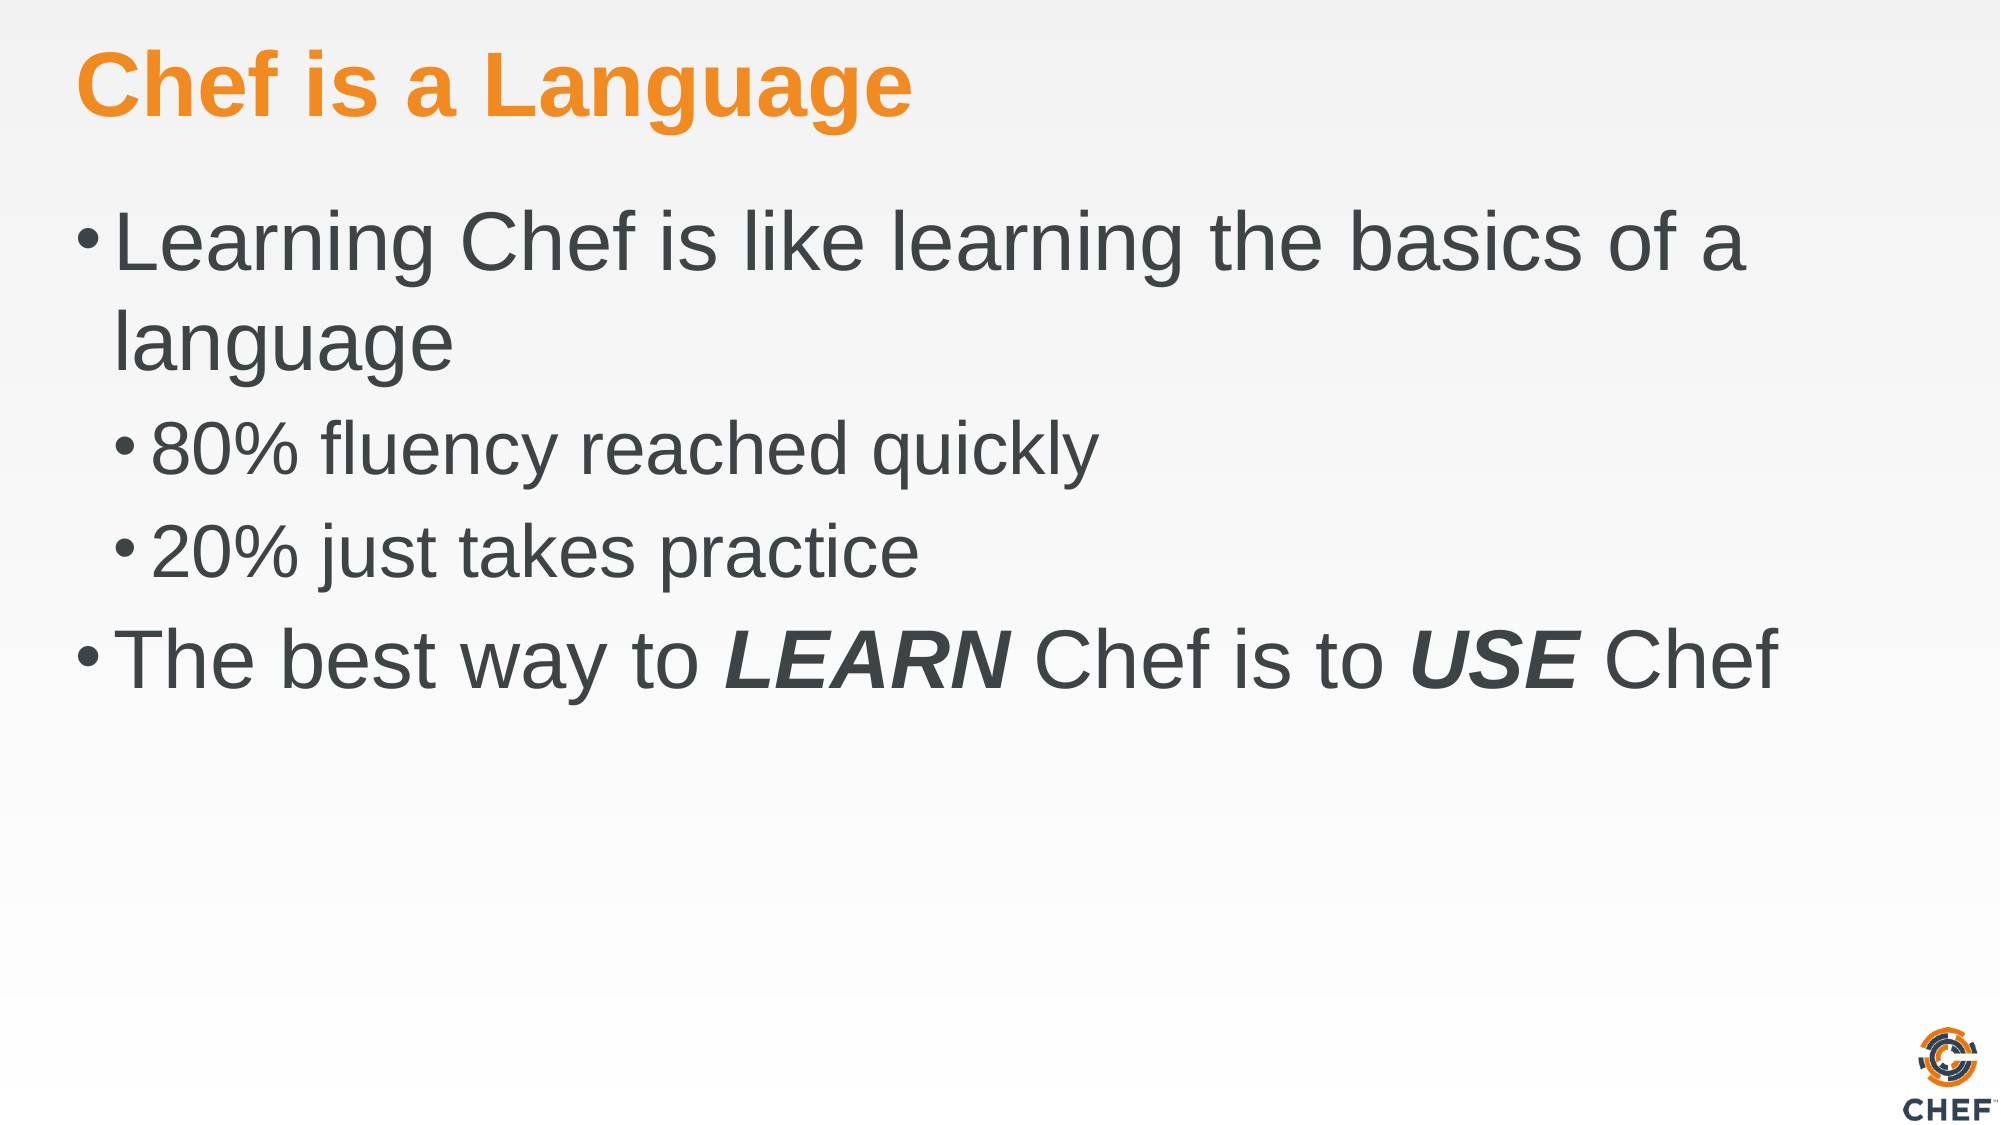

# Chef is a Language
Learning Chef is like learning the basics of a language
80% fluency reached quickly
20% just takes practice
The best way to LEARN Chef is to USE Chef